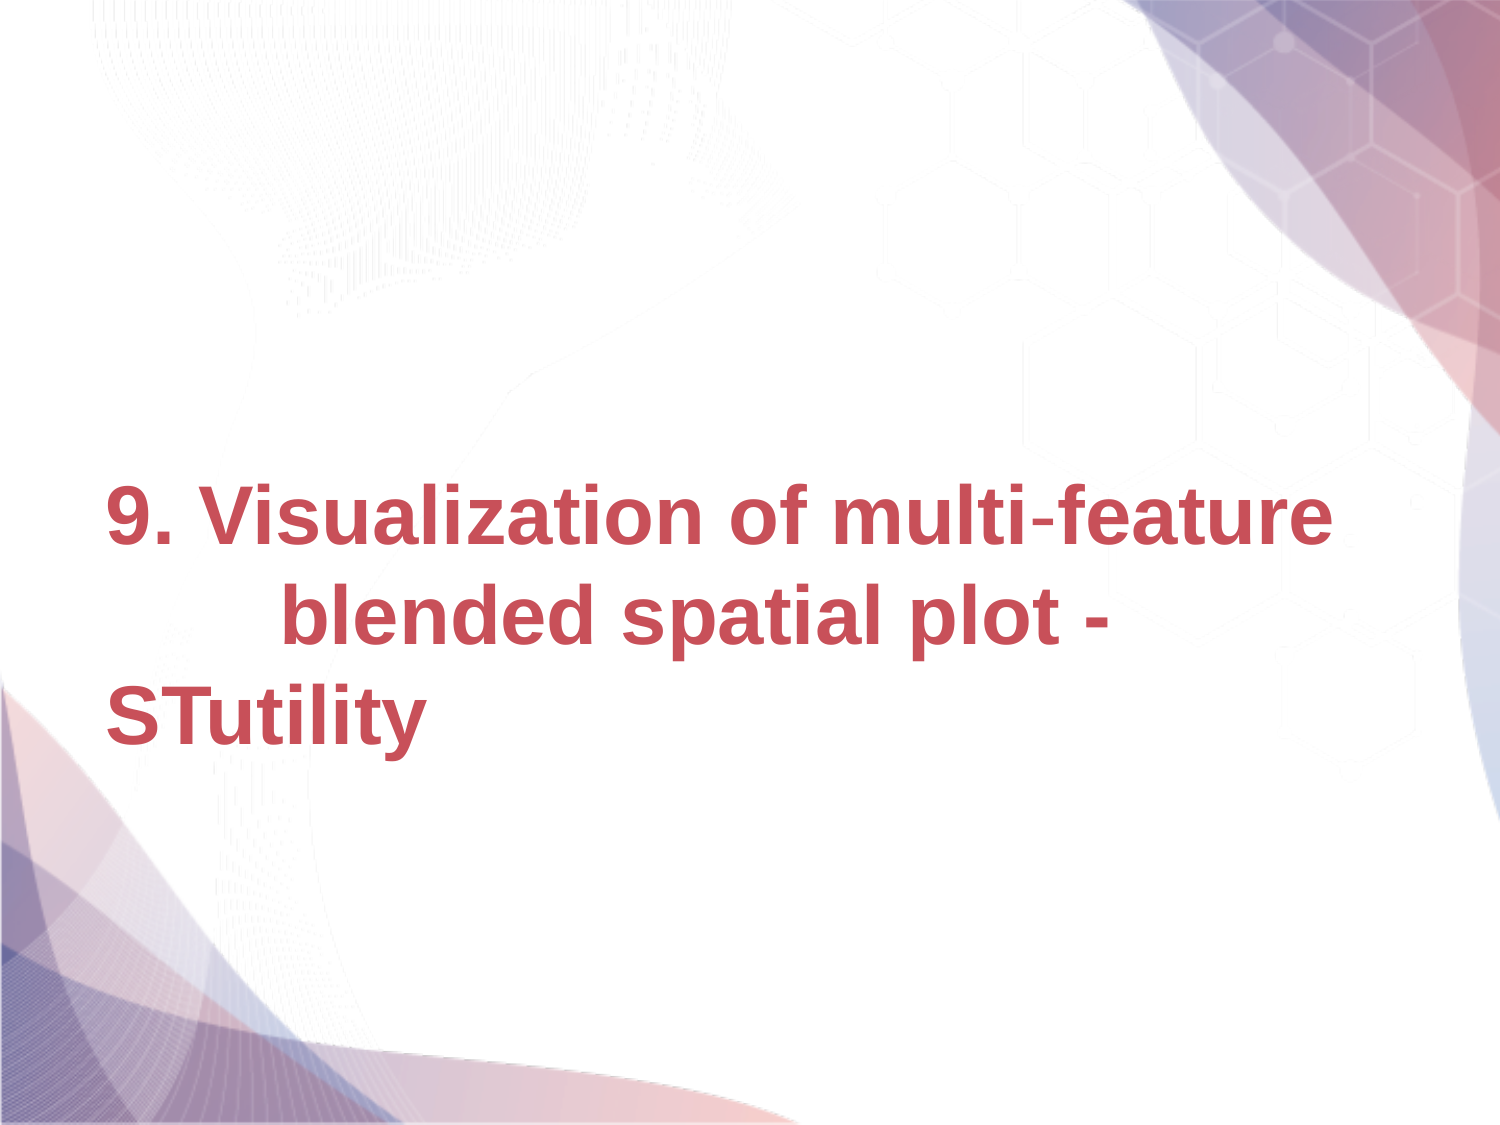

9. Visualization of multi-feature
	 blended spatial plot - STutility